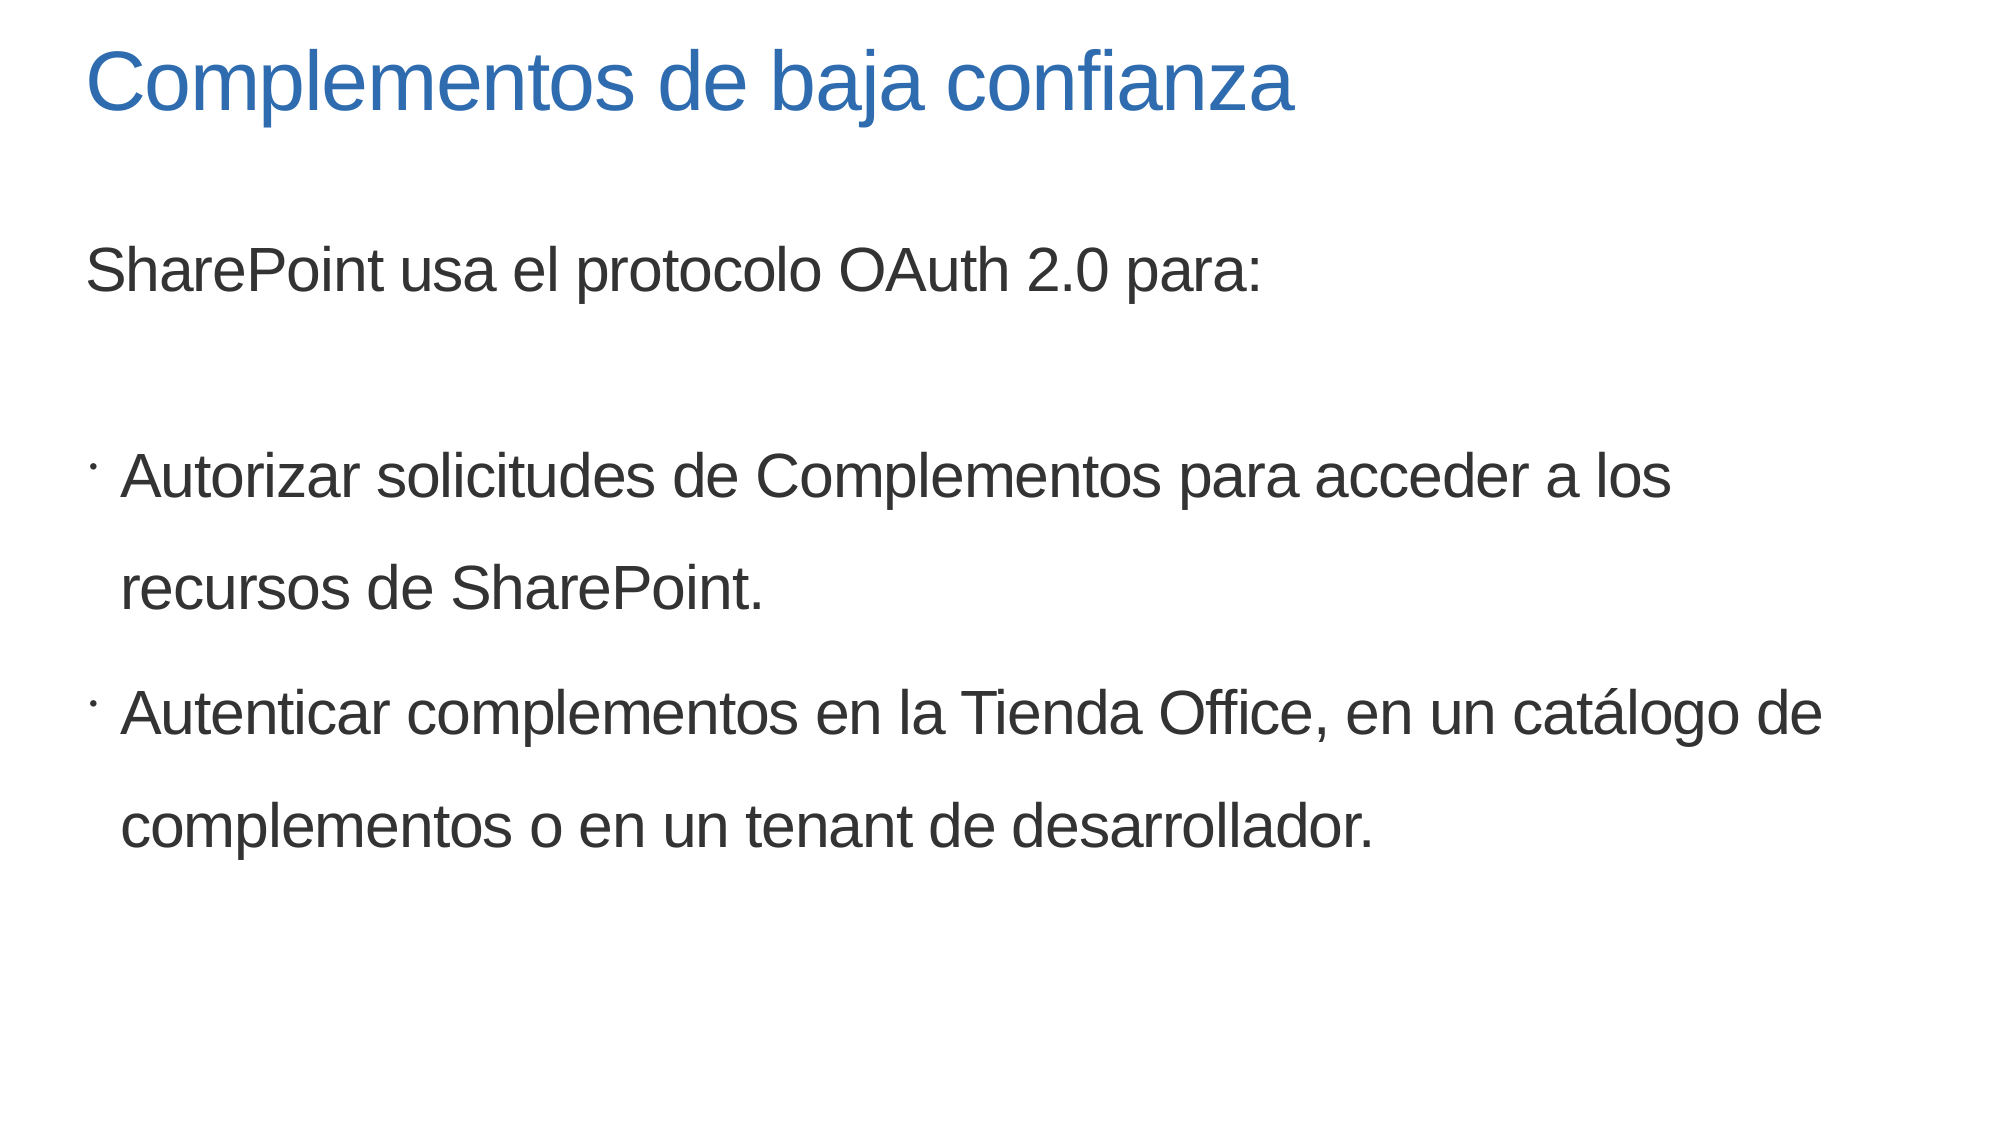

# Complementos de baja confianza
SharePoint usa el protocolo OAuth 2.0 para:

Autorizar solicitudes de Complementos para acceder a los recursos de SharePoint.
Autenticar complementos en la Tienda Office, en un catálogo de complementos o en un tenant de desarrollador.